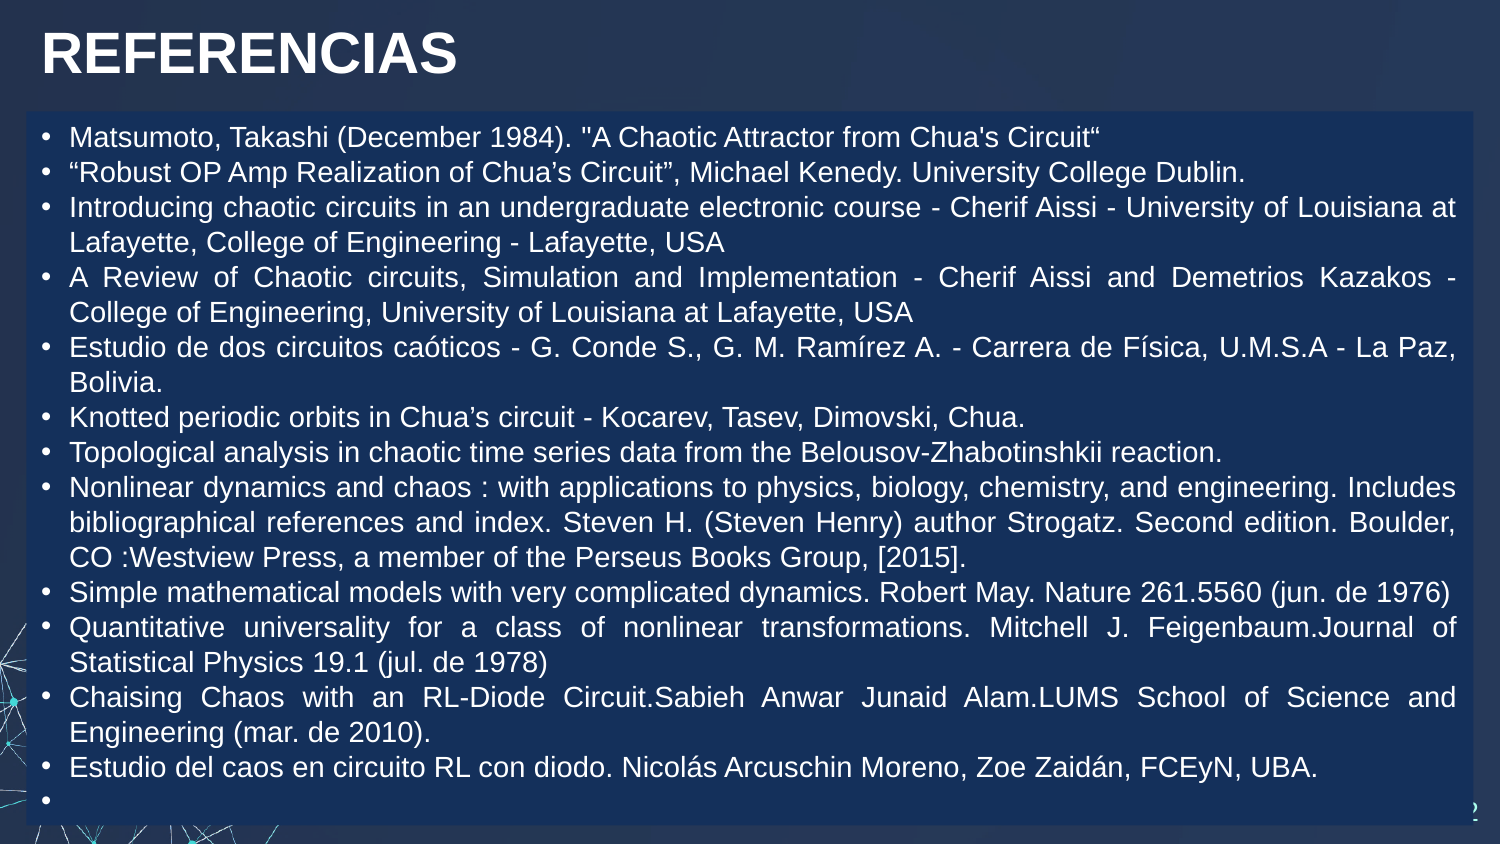

REFERENCIAS
Matsumoto, Takashi (December 1984). "A Chaotic Attractor from Chua's Circuit“
“Robust OP Amp Realization of Chua’s Circuit”, Michael Kenedy. University College Dublin.
Introducing chaotic circuits in an undergraduate electronic course - Cherif Aissi - University of Louisiana at Lafayette, College of Engineering - Lafayette, USA
A Review of Chaotic circuits, Simulation and Implementation - Cherif Aissi and Demetrios Kazakos - College of Engineering, University of Louisiana at Lafayette, USA
Estudio de dos circuitos caóticos - G. Conde S., G. M. Ramírez A. - Carrera de Física, U.M.S.A - La Paz, Bolivia.
Knotted periodic orbits in Chua’s circuit - Kocarev, Tasev, Dimovski, Chua.
Topological analysis in chaotic time series data from the Belousov-Zhabotinshkii reaction.
Nonlinear dynamics and chaos : with applications to physics, biology, chemistry, and engineering. Includes bibliographical references and index. Steven H. (Steven Henry) author Strogatz. Second edition. Boulder, CO :Westview Press, a member of the Perseus Books Group, [2015].
Simple mathematical models with very complicated dynamics. Robert May. Nature 261.5560 (jun. de 1976)
Quantitative universality for a class of nonlinear transformations. Mitchell J. Feigenbaum.Journal of Statistical Physics 19.1 (jul. de 1978)
Chaising Chaos with an RL-Diode Circuit.Sabieh Anwar Junaid Alam.LUMS School of Science and Engineering (mar. de 2010).
Estudio del caos en circuito RL con diodo. Nicolás Arcuschin Moreno, Zoe Zaidán, FCEyN, UBA.

22